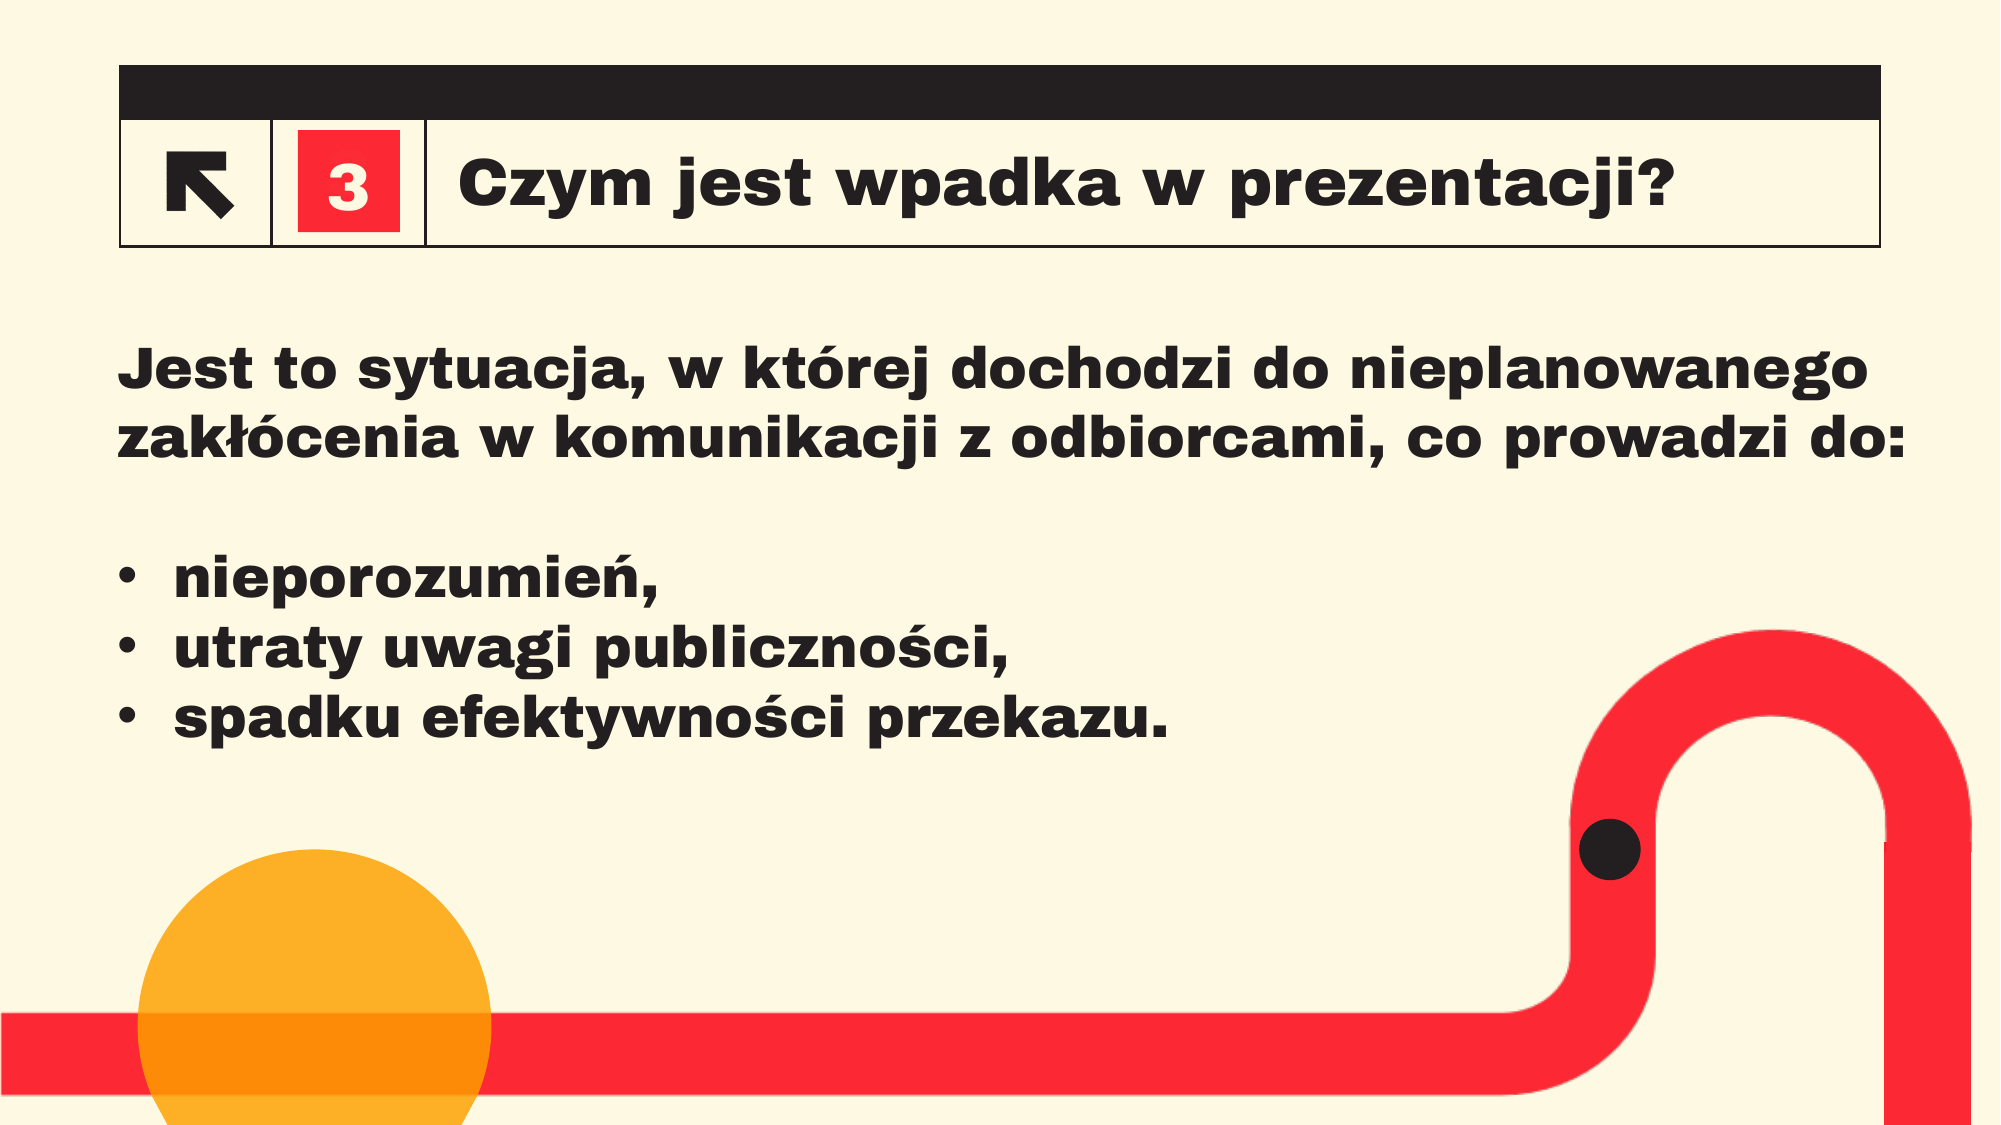

# Czym jest wpadka w prezentacji?
3
3
Jest to sytuacja, w której dochodzi do nieplanowanego zakłócenia w komunikacji z odbiorcami, co prowadzi do:

nieporozumień,
utraty uwagi publiczności,
spadku efektywności przekazu.